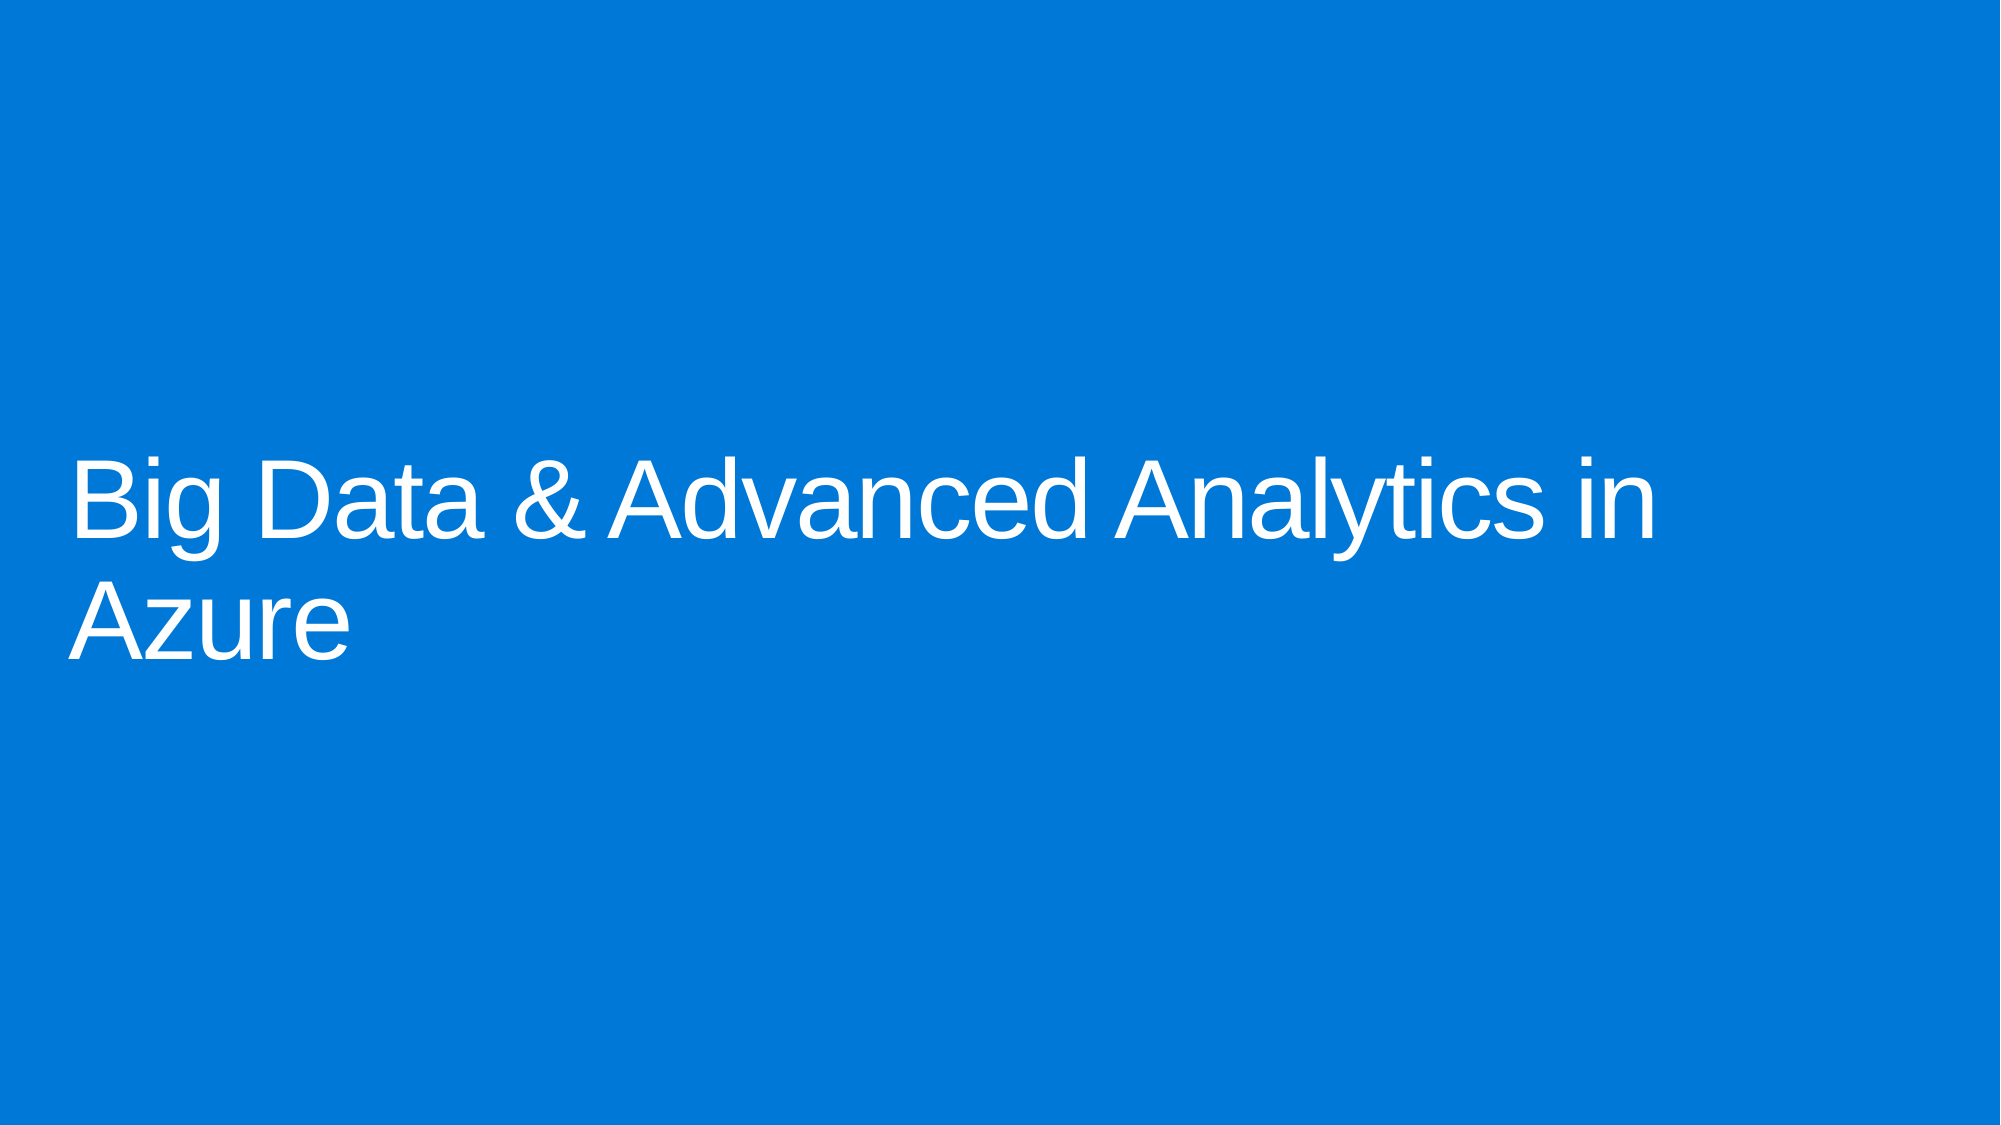

# Big Data & Advanced Analytics in Azure